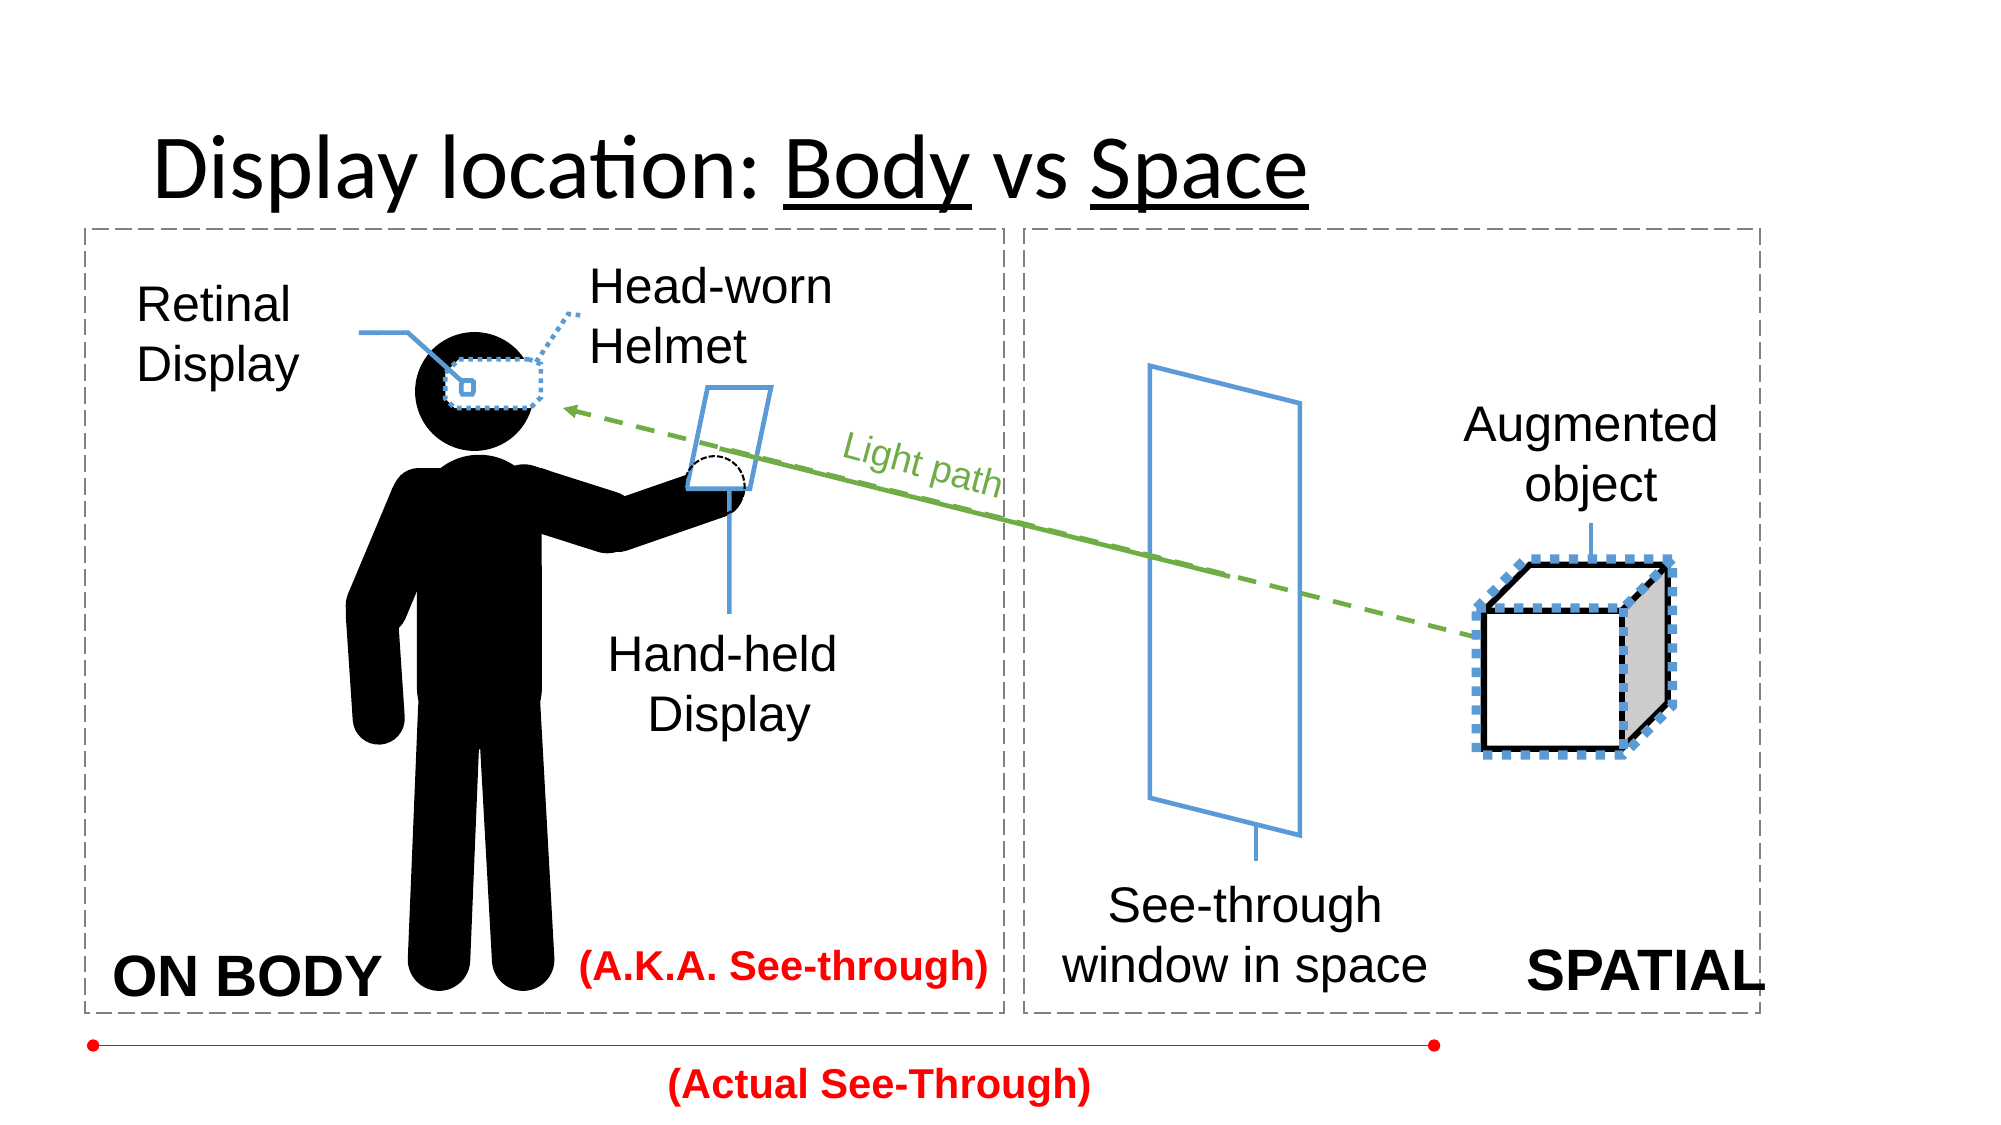

# Display location: Body vs Space

Head-worn
Helmet

Retinal
Display

See-through
window in space

Augmented
object

Hand-held
Display
Light path

SPATIAL
ON BODY
(A.K.A. See-through)
(Actual See-Through)